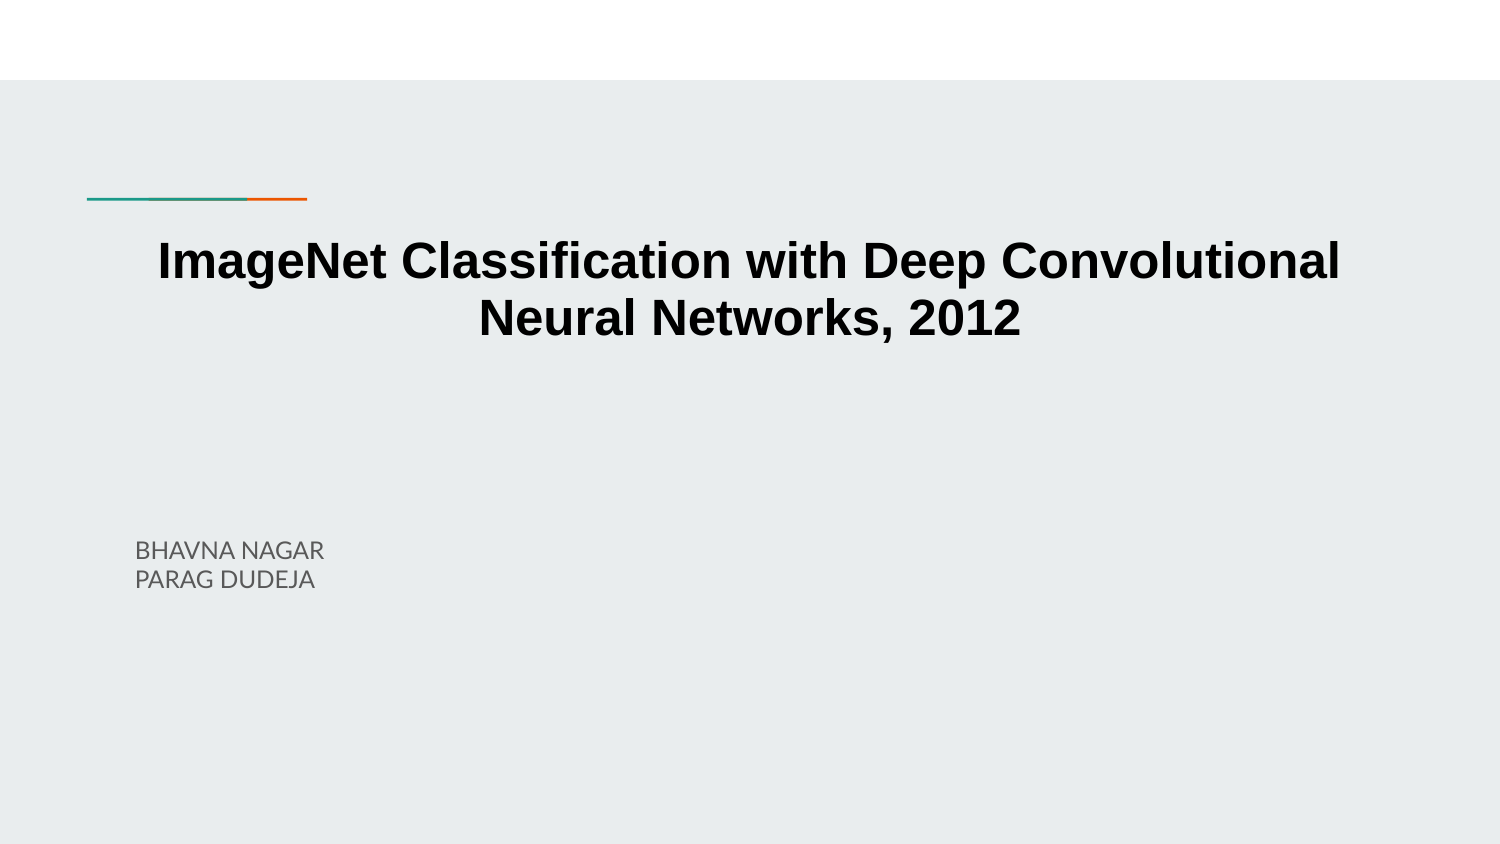

# ImageNet Classification with Deep Convolutional
Neural Networks, 2012
BHAVNA NAGAR
PARAG DUDEJA